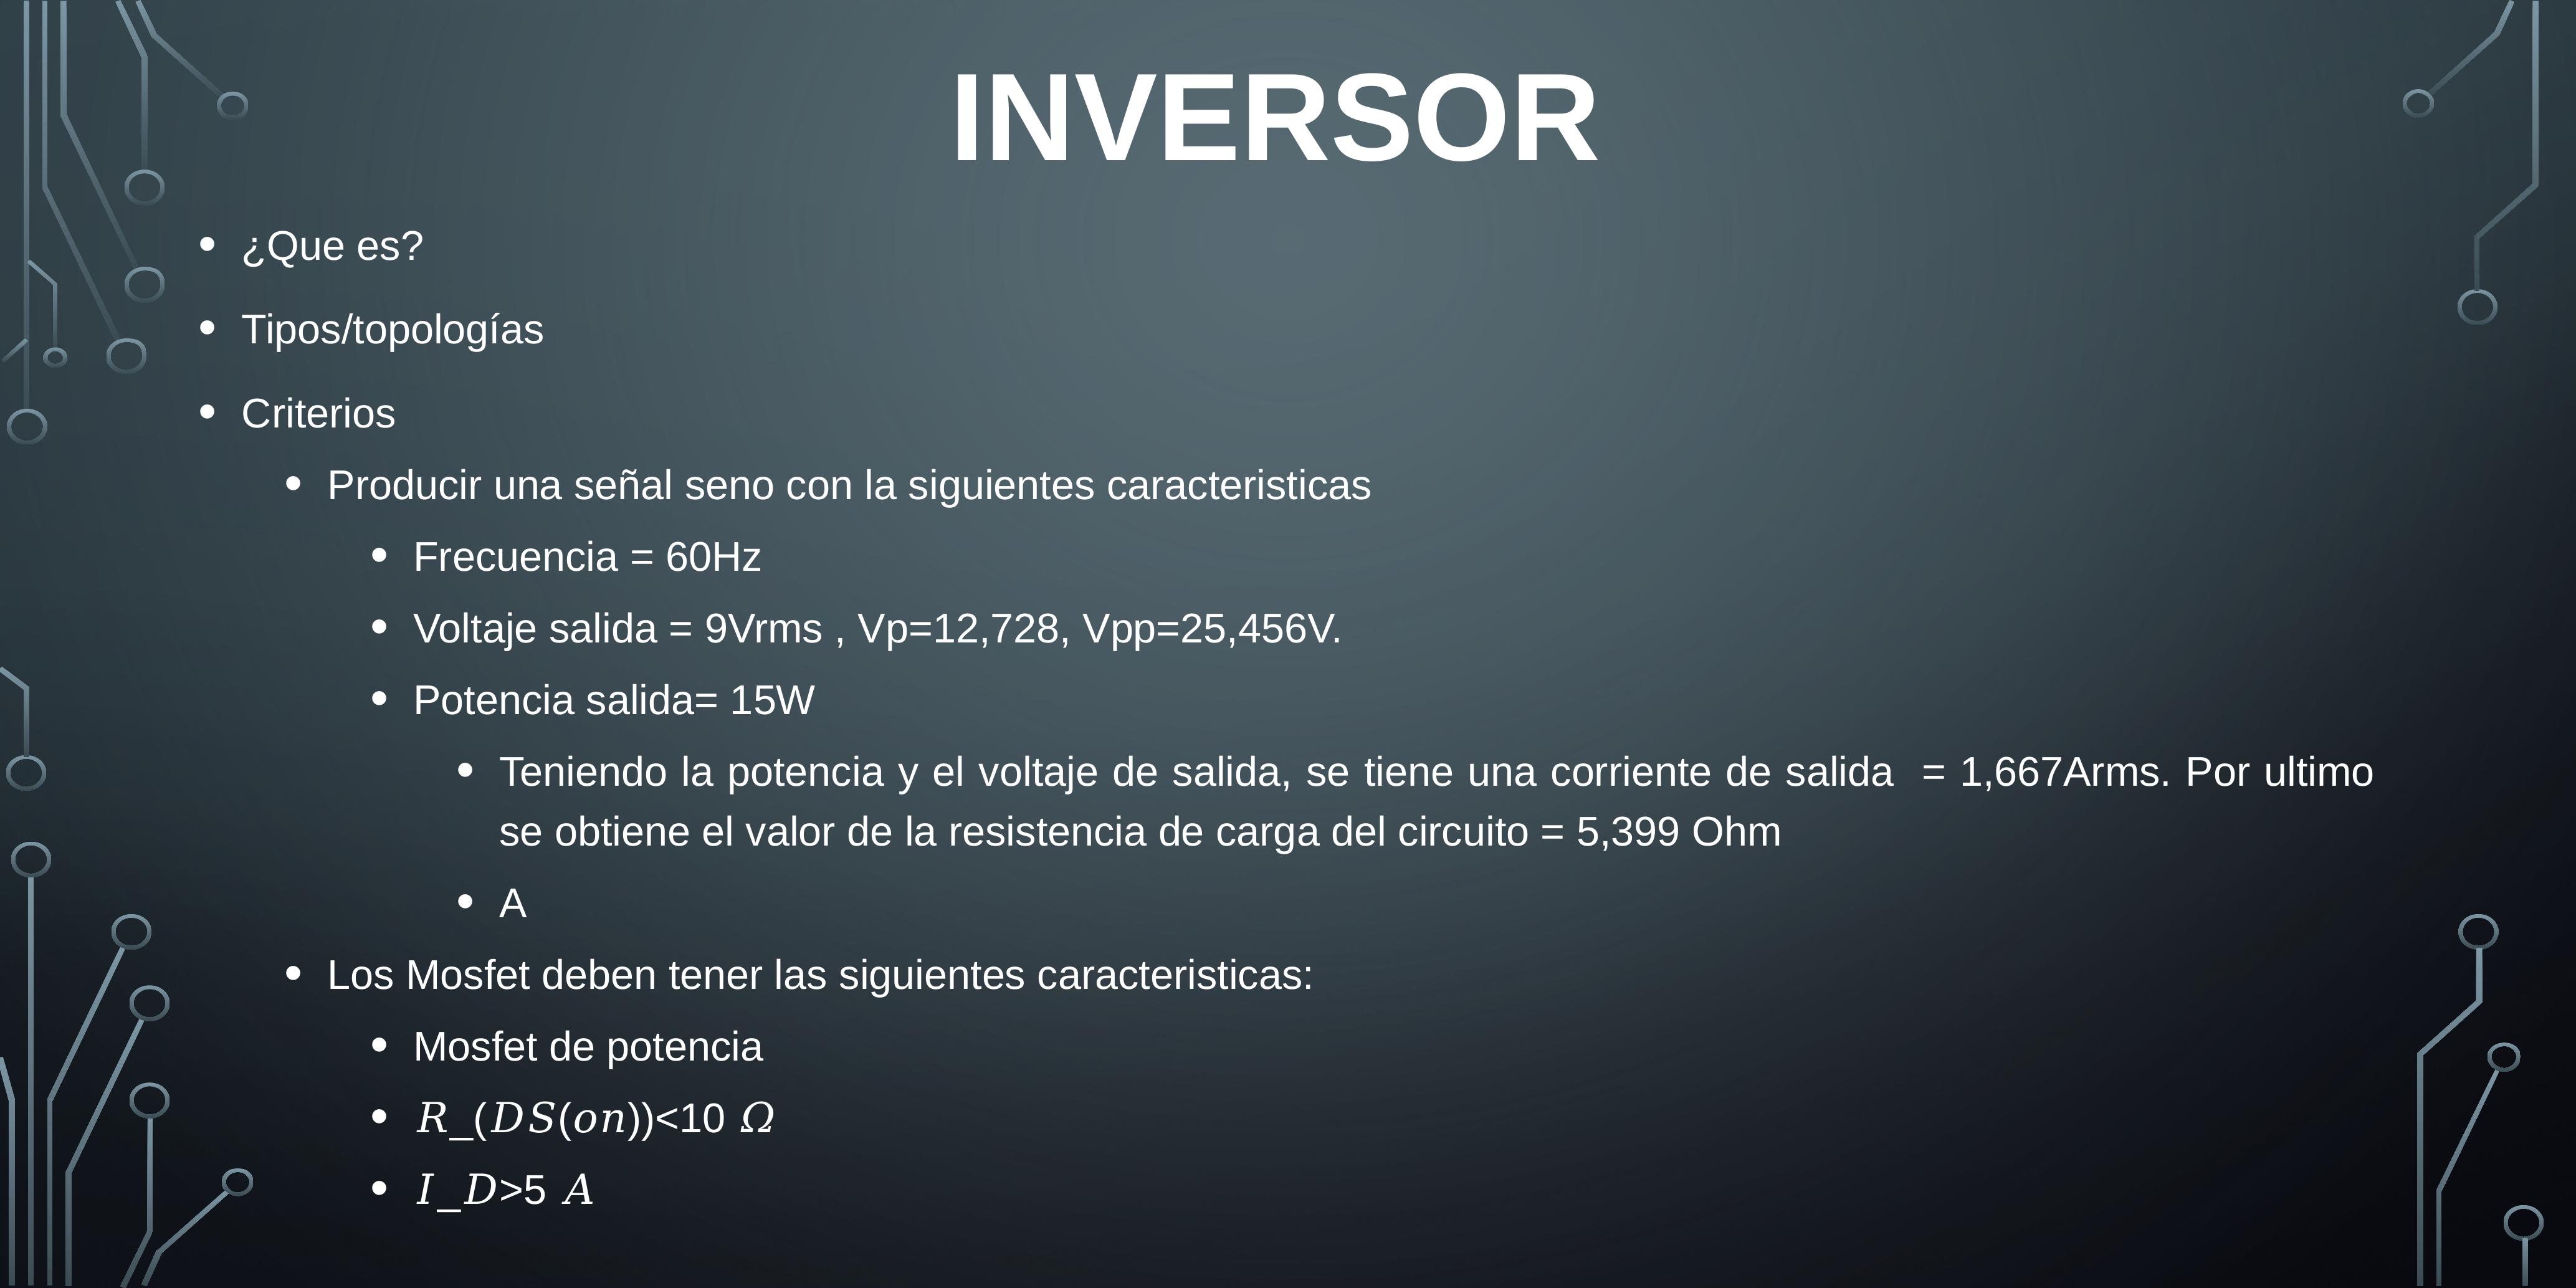

# Inversor
¿Que es?
Tipos/topologías
Criterios
Producir una señal seno con la siguientes caracteristicas
Frecuencia = 60Hz
Voltaje salida = 9Vrms , Vp=12,728, Vpp=25,456V.
Potencia salida= 15W
Teniendo la potencia y el voltaje de salida, se tiene una corriente de salida  = 1,667Arms. Por ultimo se obtiene el valor de la resistencia de carga del circuito = 5,399 Ohm
A
Los Mosfet deben tener las siguientes caracteristicas:
Mosfet de potencia
𝑅_(𝐷𝑆(𝑜𝑛))<10 𝛺
𝐼_𝐷>5 𝐴